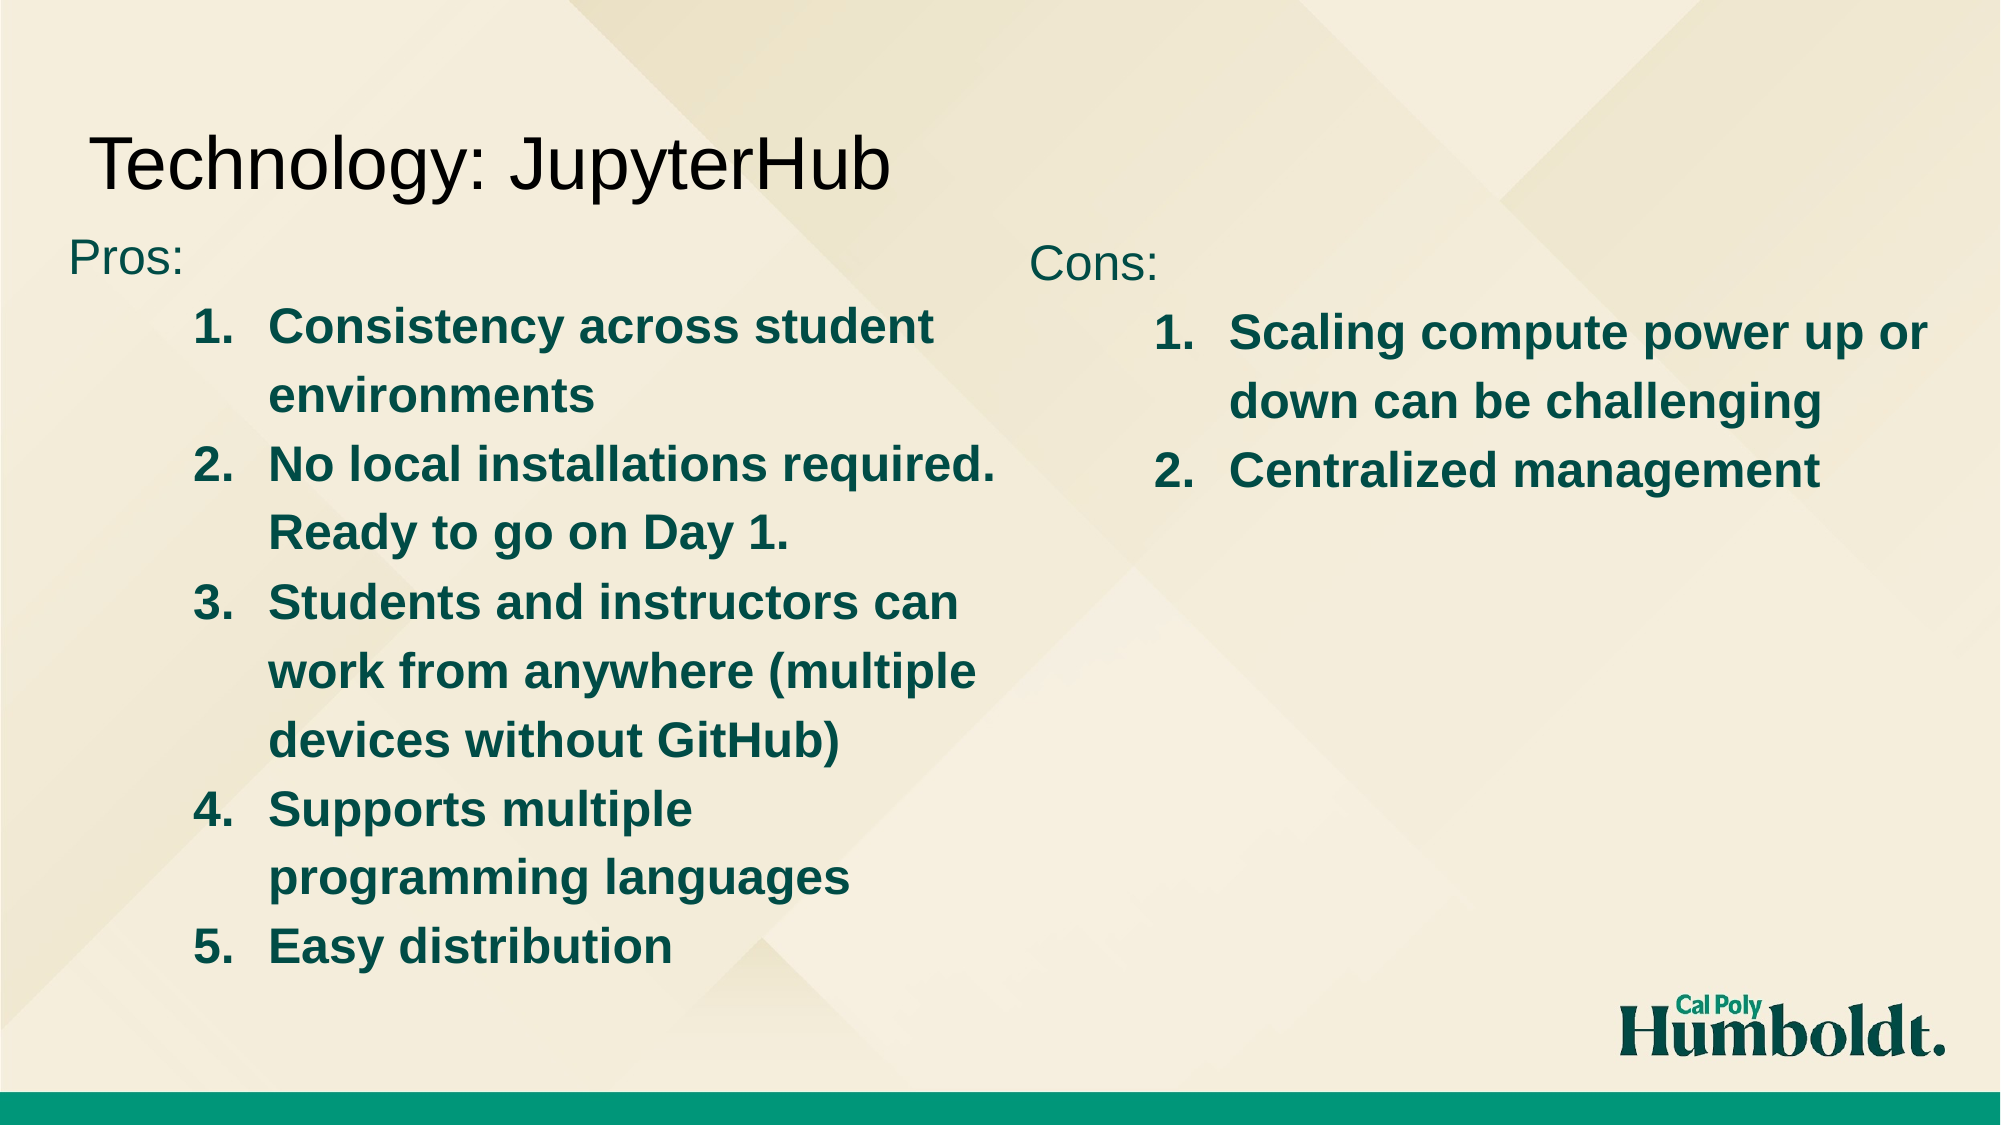

# Technology: JupyterHub
Pros:
Consistency across student environments
No local installations required. Ready to go on Day 1.
Students and instructors can work from anywhere (multiple devices without GitHub)
Supports multiple programming languages
Easy distribution
Cons:
Scaling compute power up or down can be challenging
Centralized management